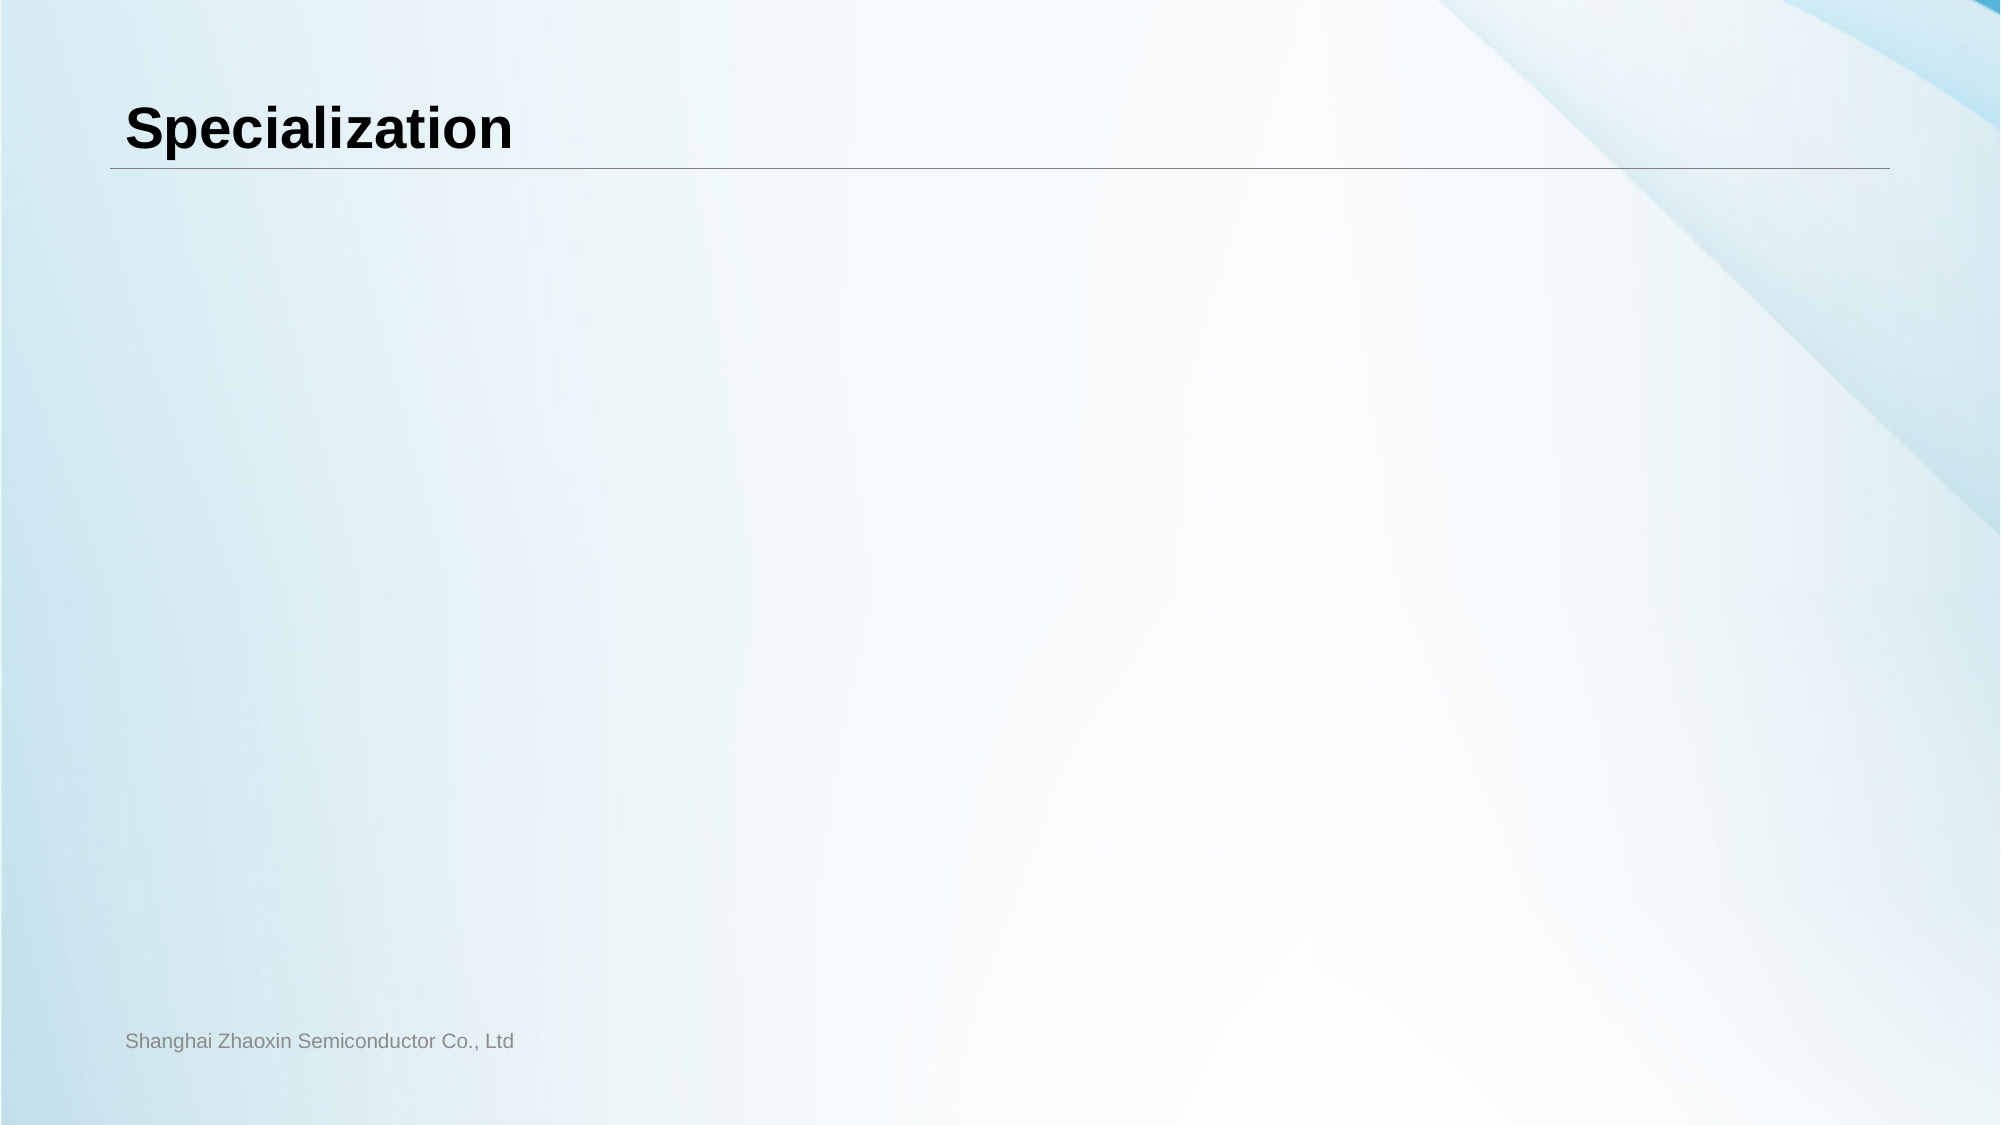

# Specialization

Shanghai Zhaoxin Semiconductor Co., Ltd